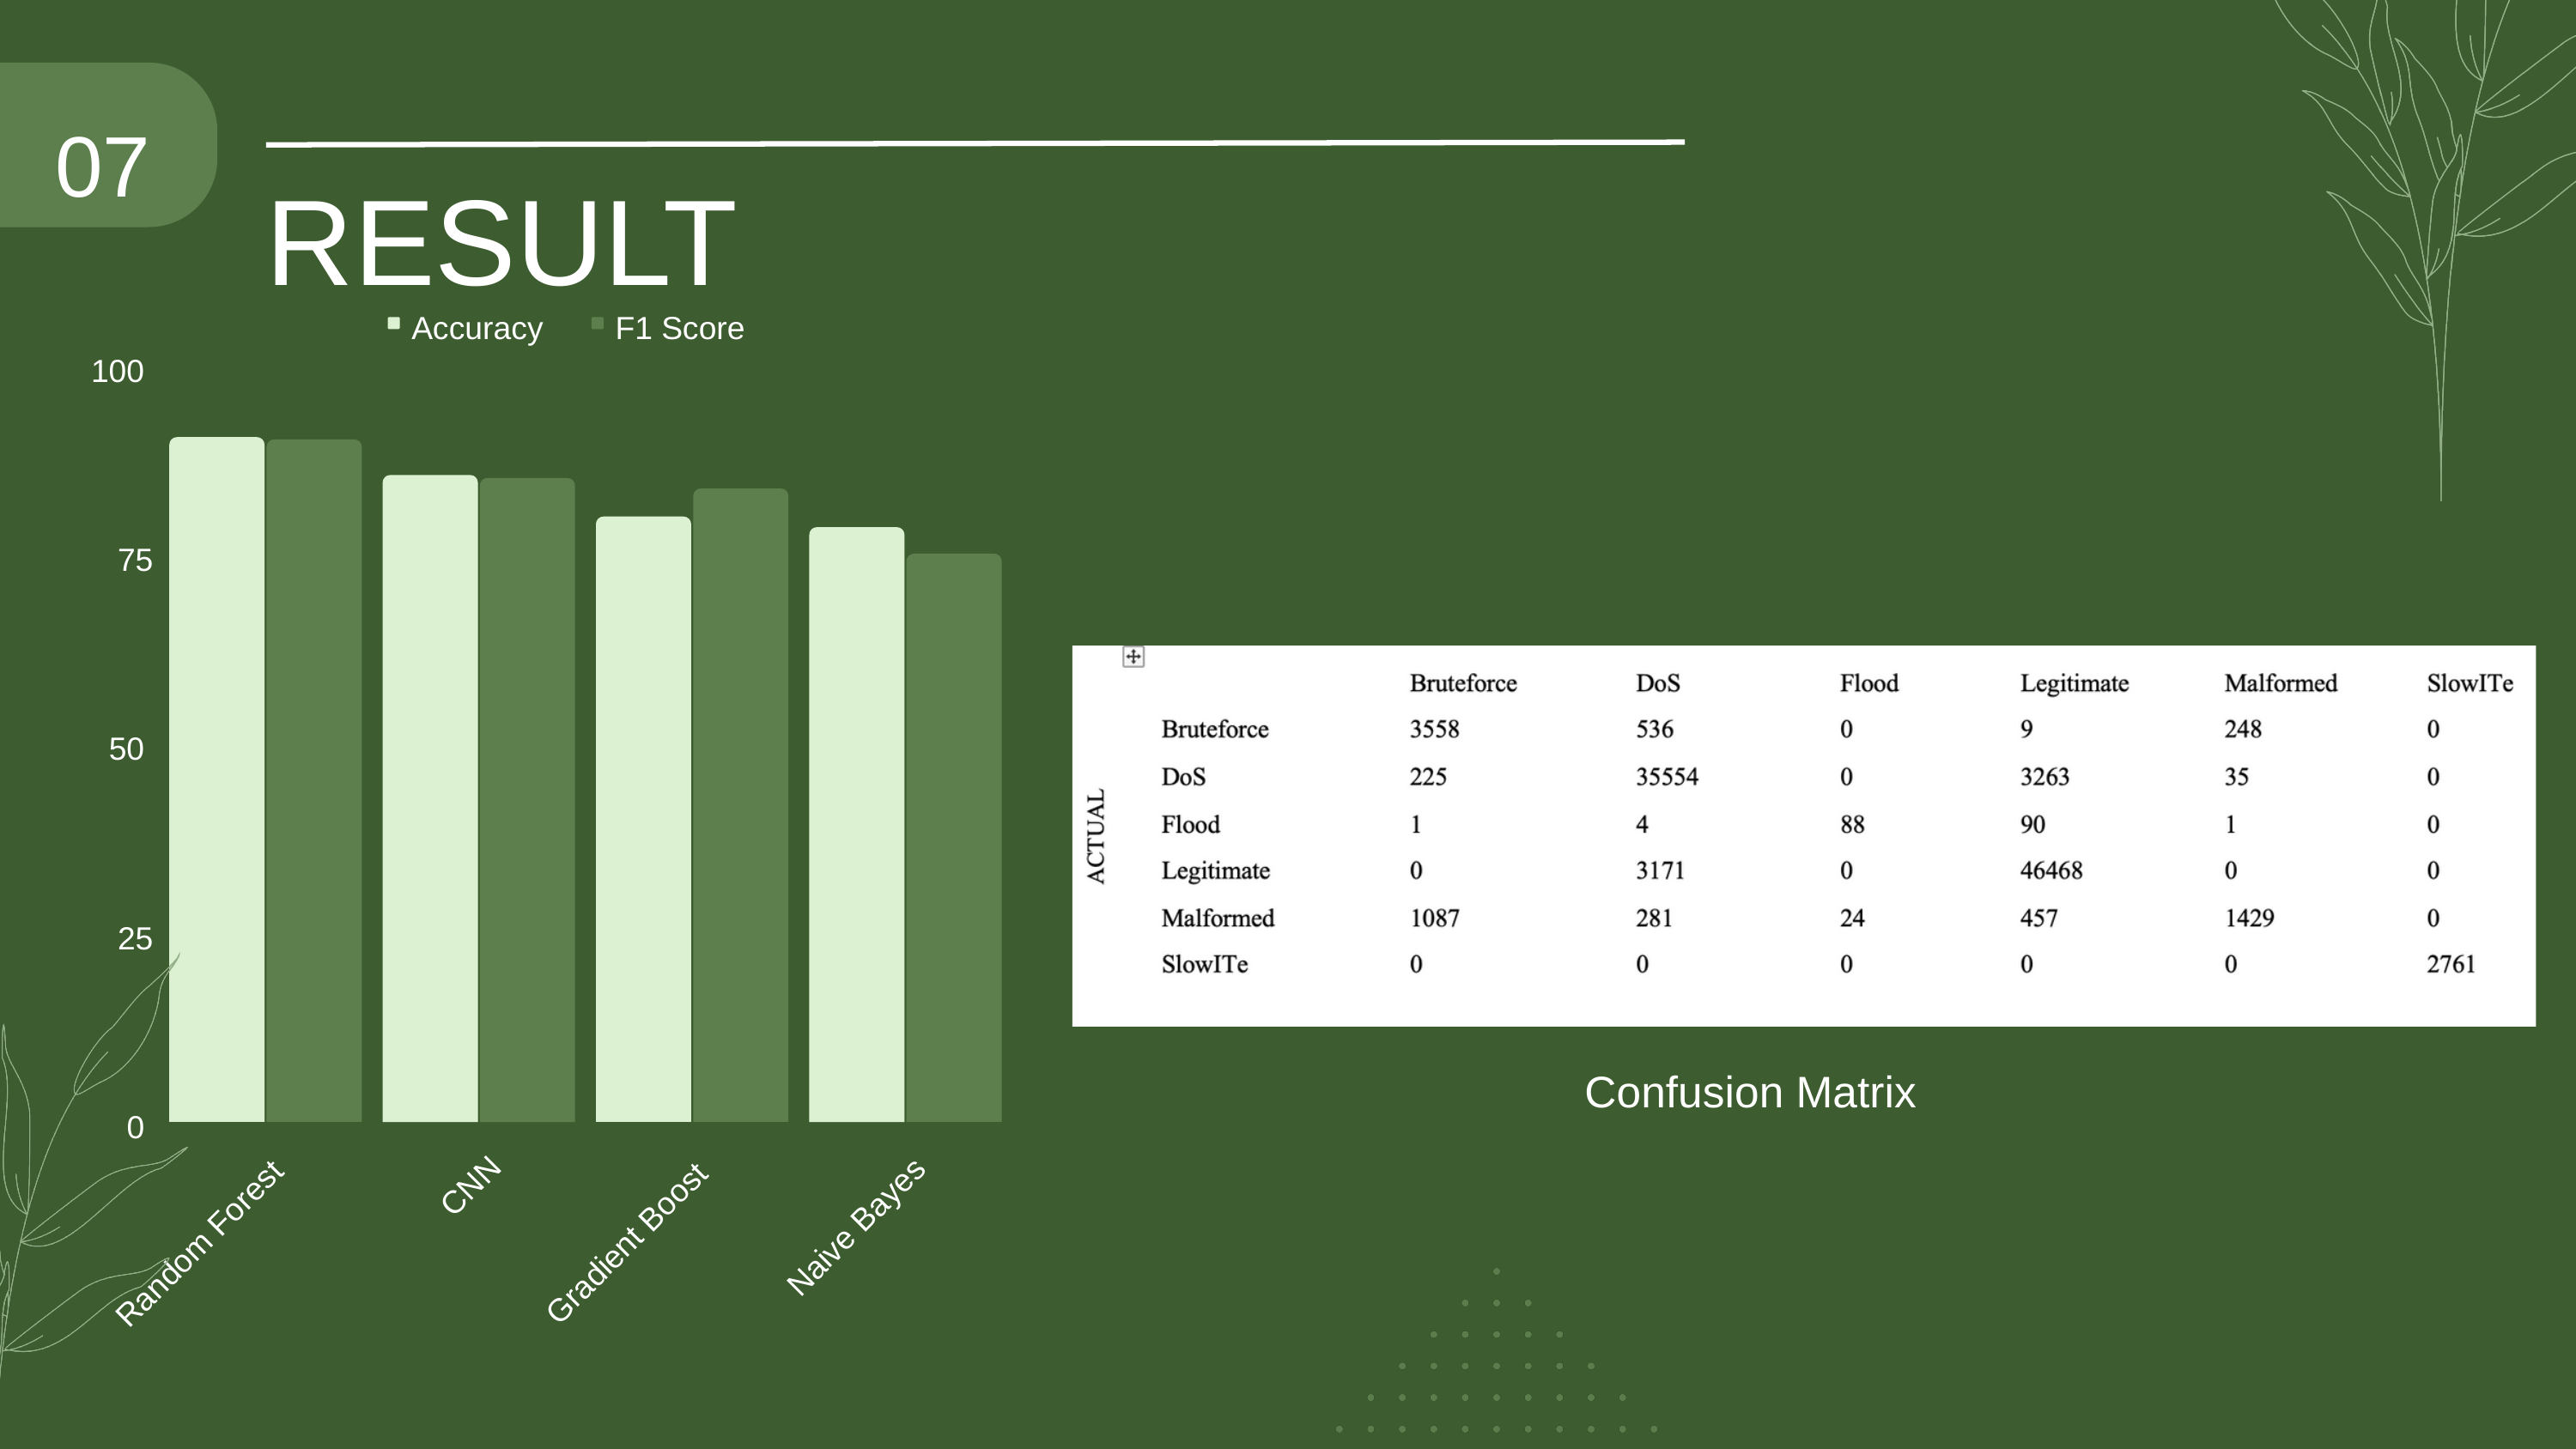

07
RESULT

Accuracy
F1 Score

100

75
50
25
0
CNN
Naive Bayes
Gradient Boost
Random Forest

Confusion Matrix